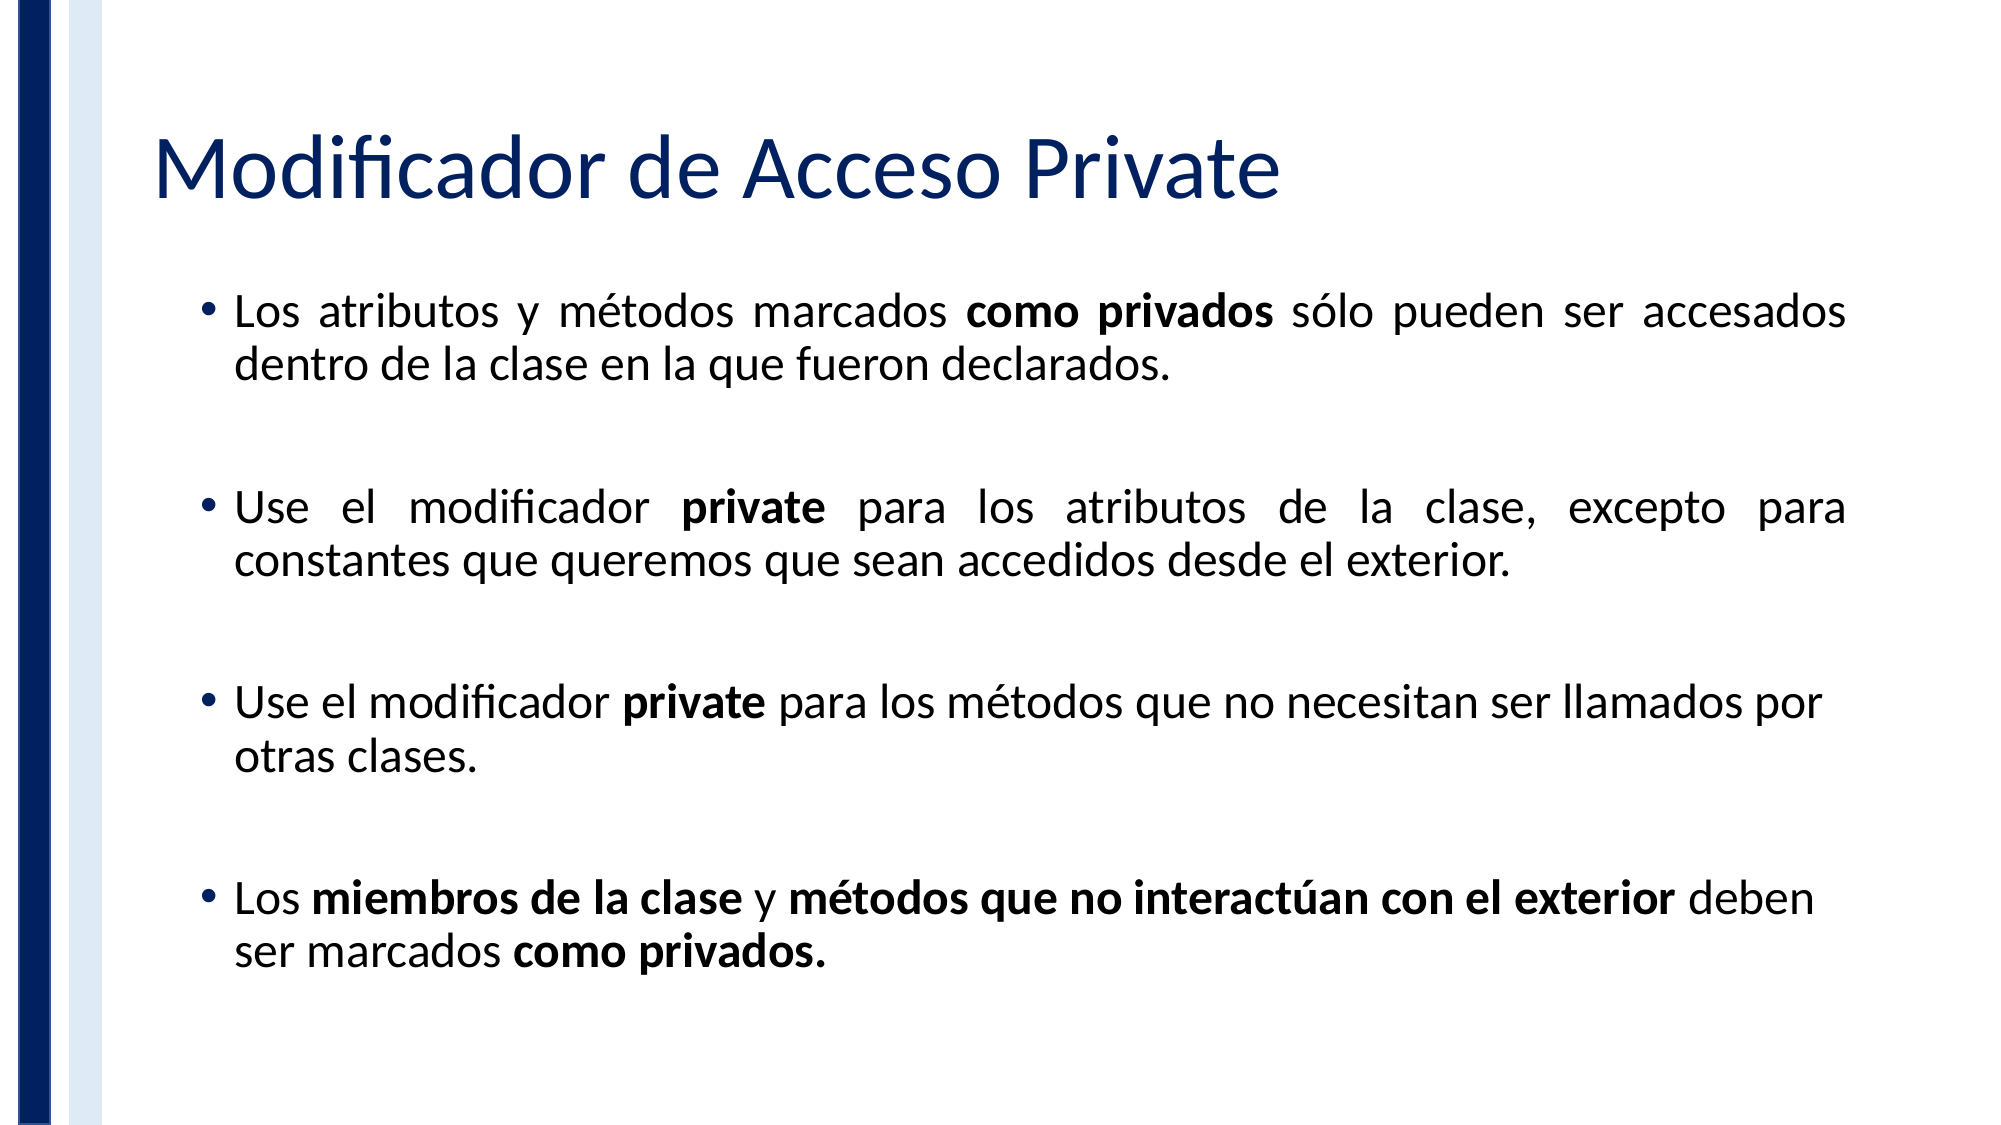

# Modificador de Acceso Private
Los atributos y métodos marcados como privados sólo pueden ser accesados dentro de la clase en la que fueron declarados.

Use el modificador private para los atributos de la clase, excepto para constantes que queremos que sean accedidos desde el exterior.

Use el modificador private para los métodos que no necesitan ser llamados por otras clases.

Los miembros de la clase y métodos que no interactúan con el exterior deben ser marcados como privados.